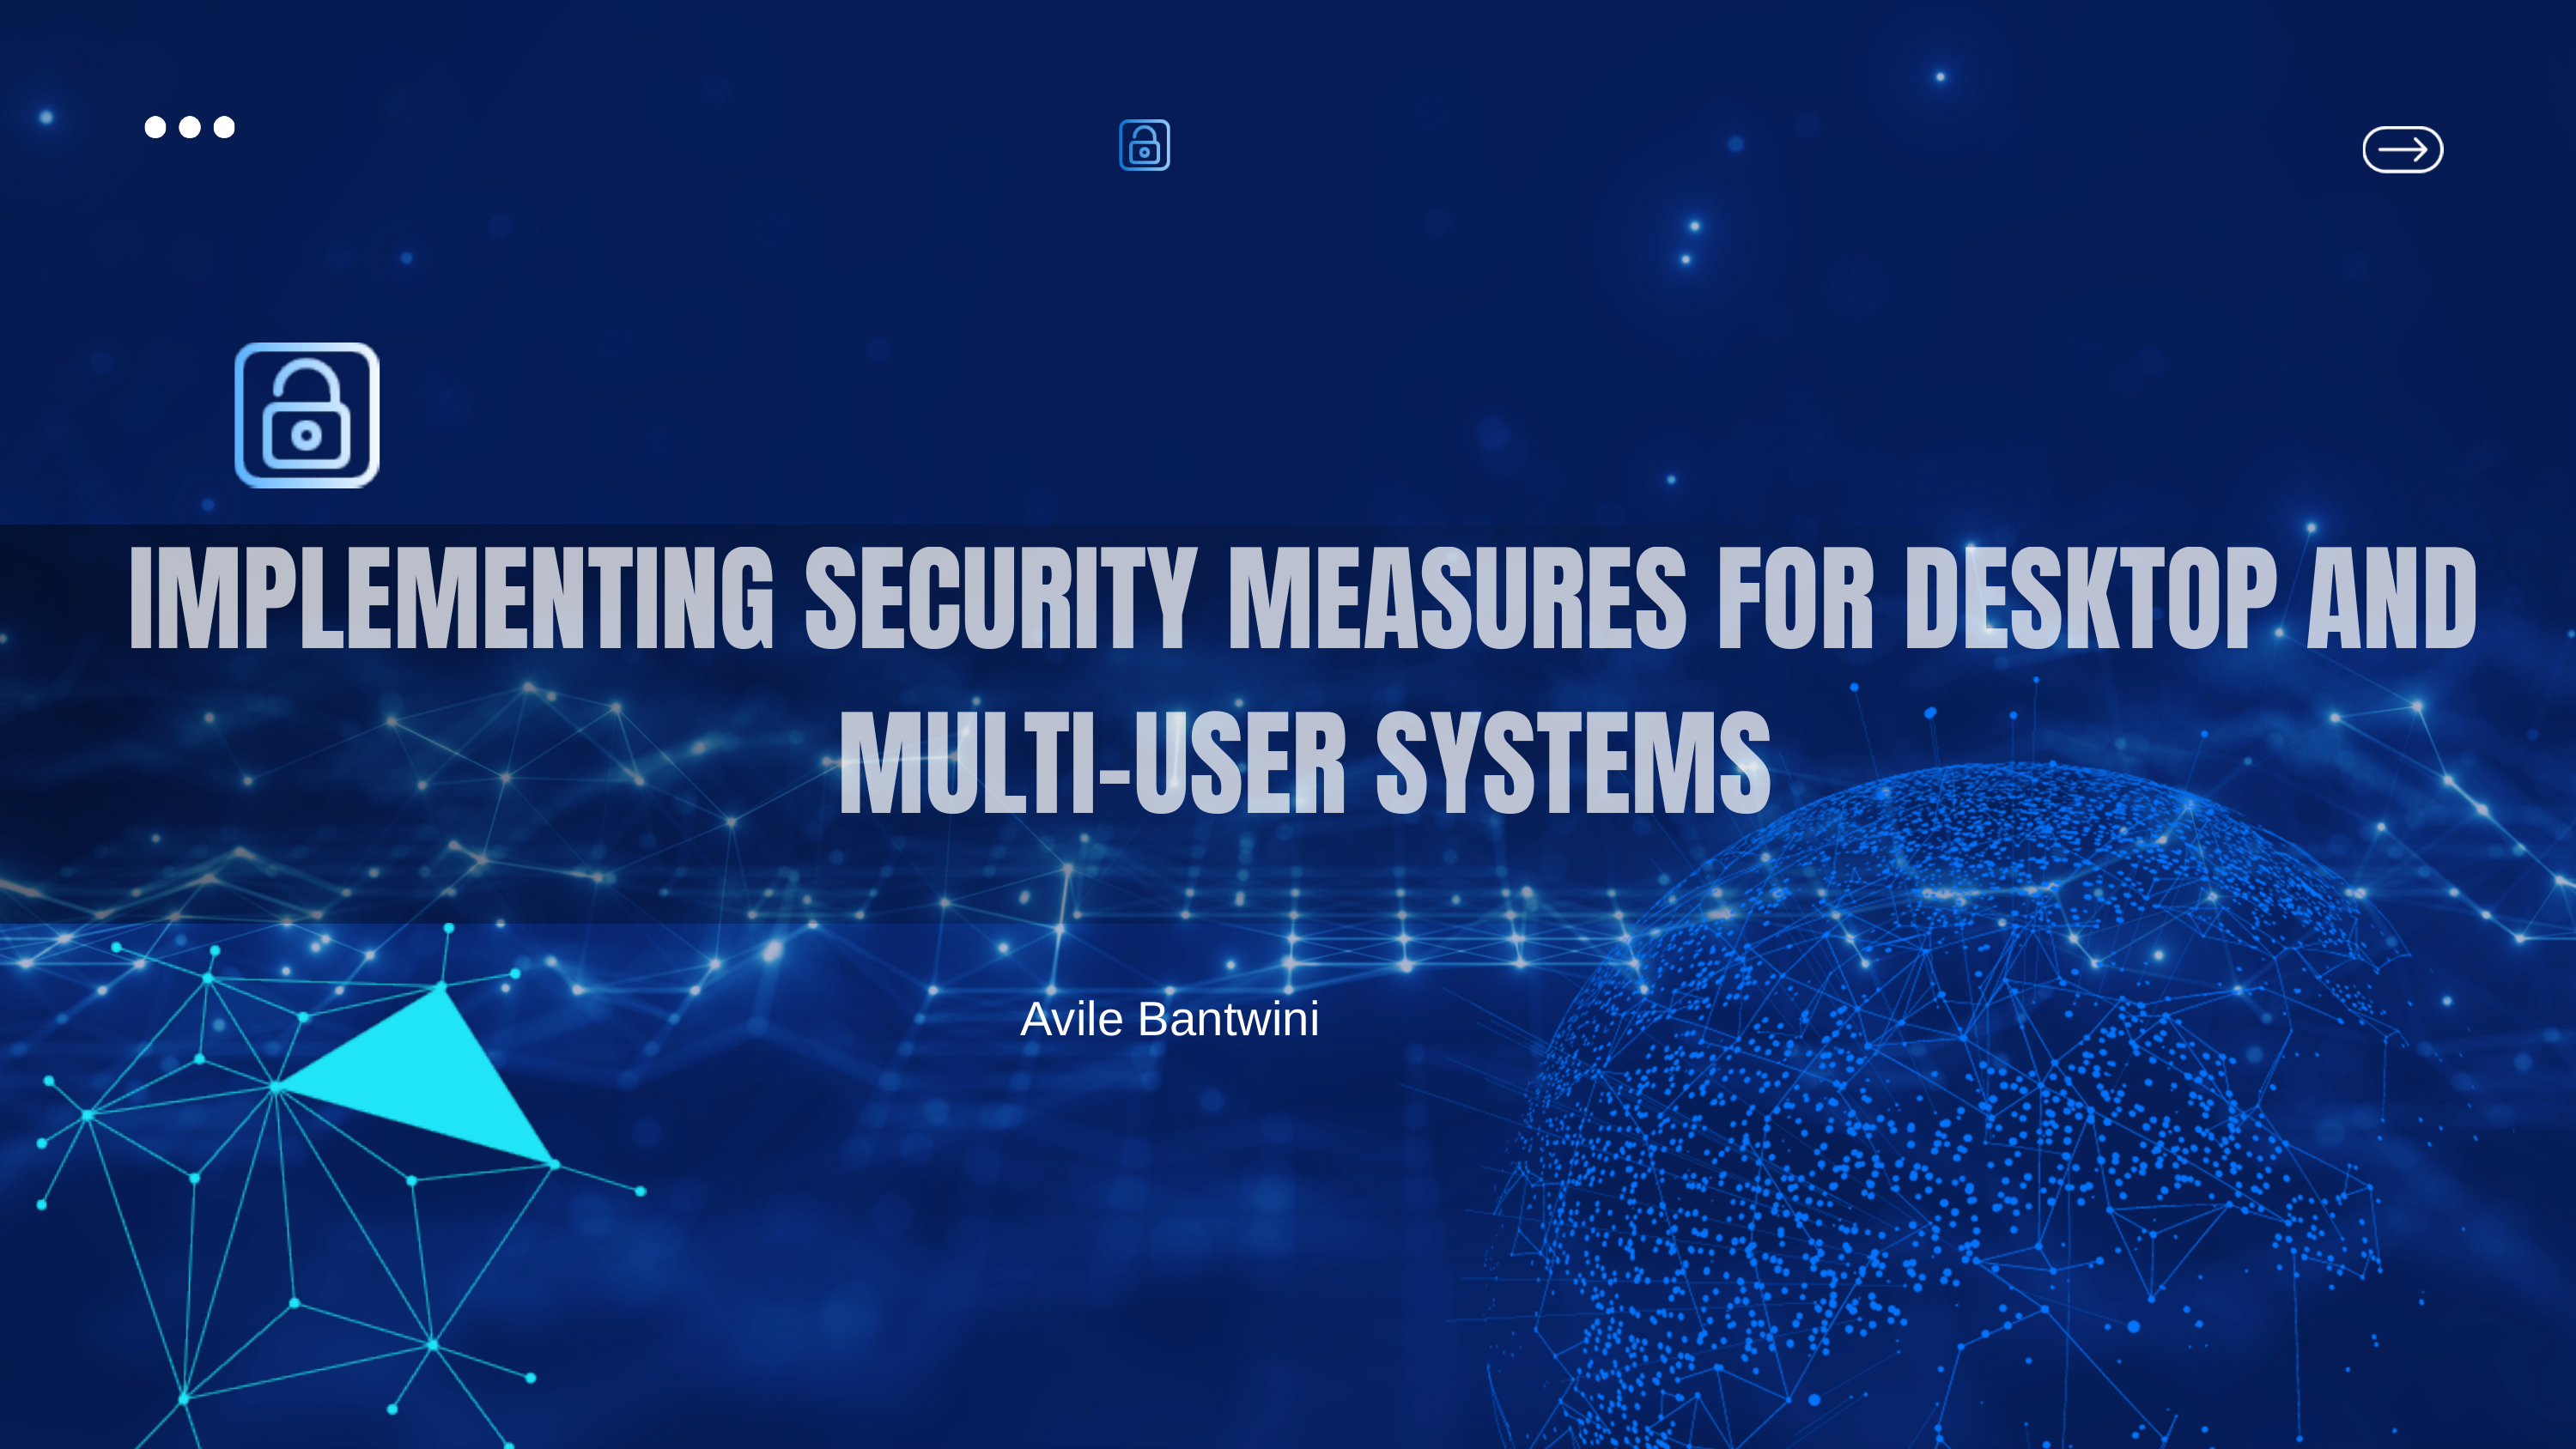

IMPLEMENTING SECURITY MEASURES FOR DESKTOP AND MULTI-USER SYSTEMS

Avile Bantwini